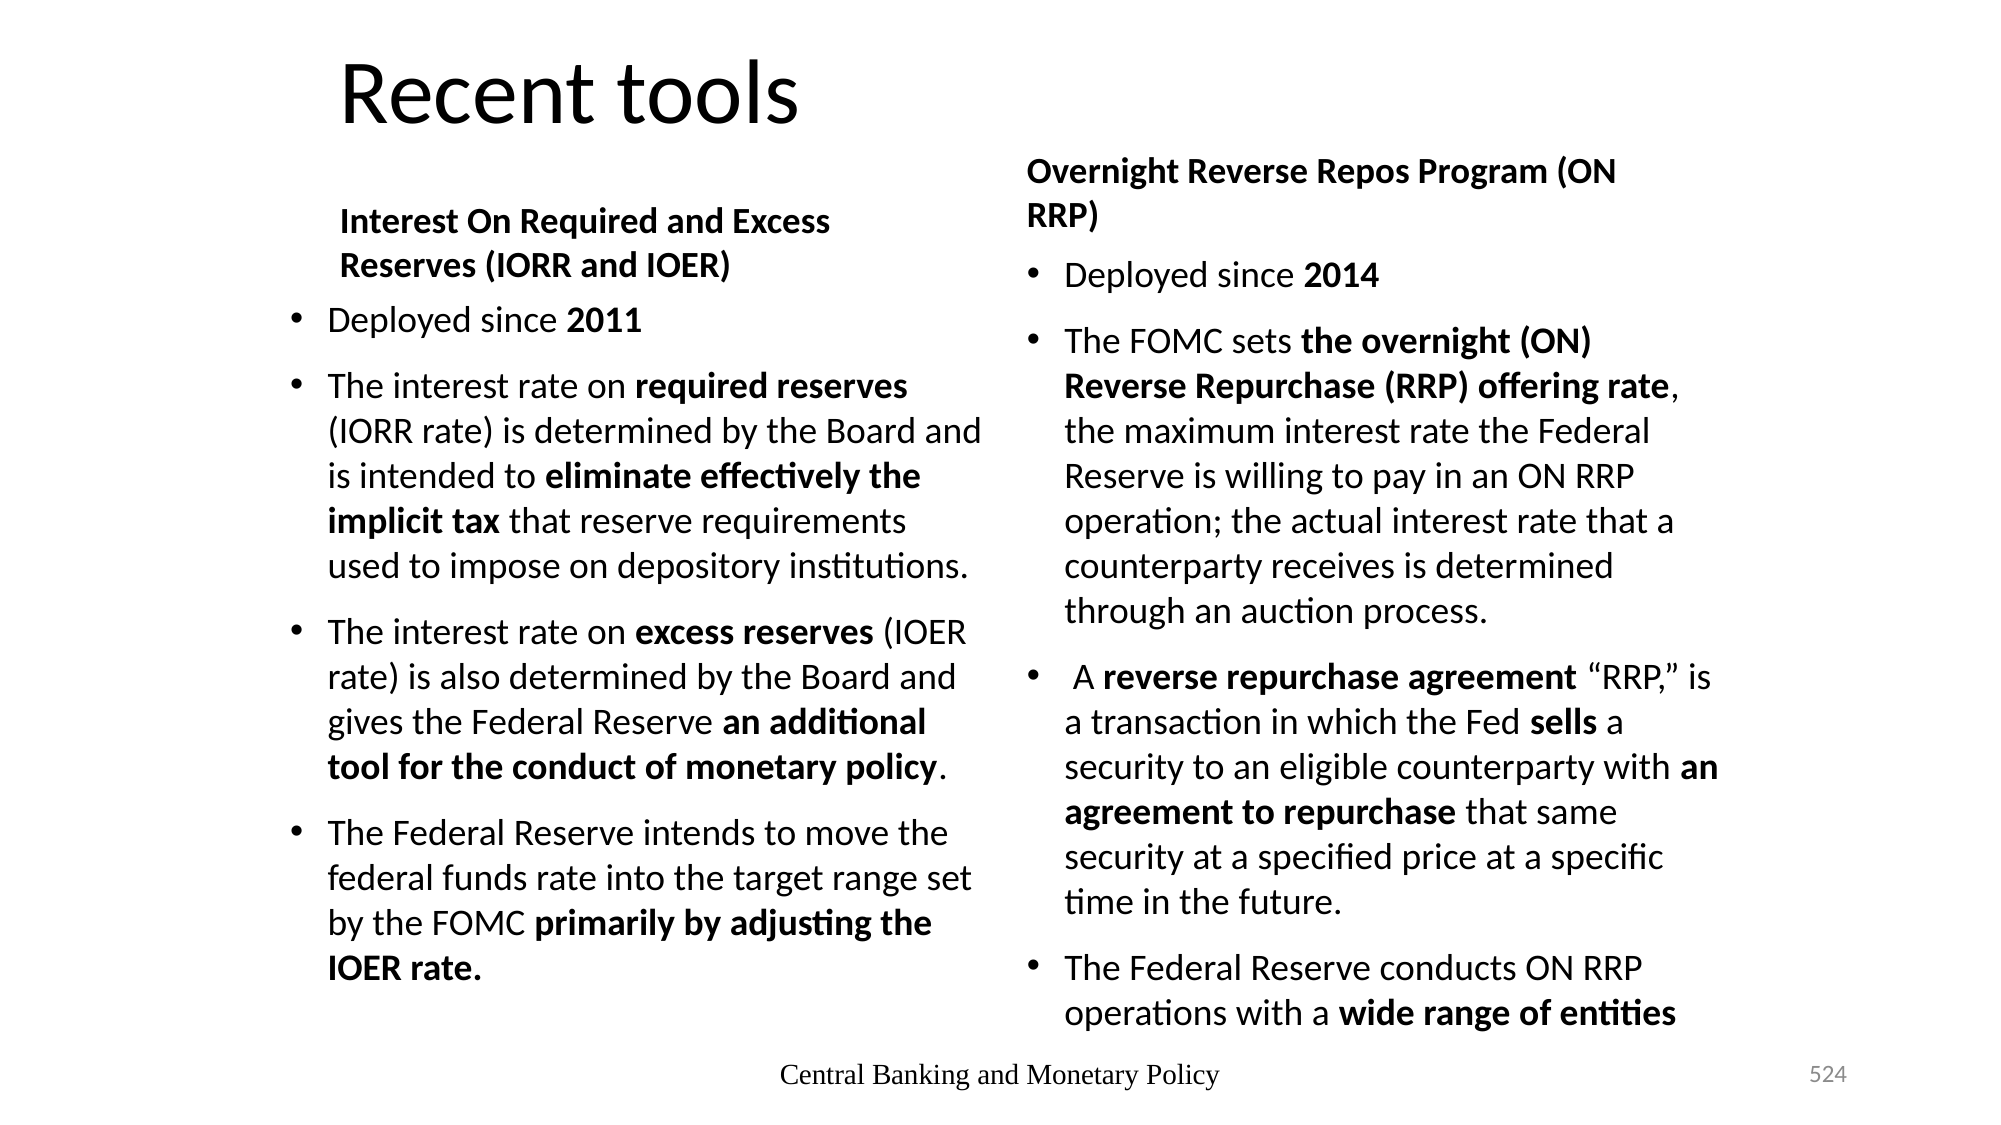

# Recent tools
Overnight Reverse Repos Program (ON RRP)
Interest On Required and Excess Reserves (IORR and IOER)
Deployed since 2014
The FOMC sets the overnight (ON) Reverse Repurchase (RRP) offering rate, the maximum interest rate the Federal Reserve is willing to pay in an ON RRP operation; the actual interest rate that a counterparty receives is determined through an auction process.
 A reverse repurchase agreement “RRP,” is a transaction in which the Fed sells a security to an eligible counterparty with an agreement to repurchase that same security at a specified price at a specific time in the future.
The Federal Reserve conducts ON RRP operations with a wide range of entities

Deployed since 2011
The interest rate on required reserves (IORR rate) is determined by the Board and is intended to eliminate effectively the implicit tax that reserve requirements used to impose on depository institutions.
The interest rate on excess reserves (IOER rate) is also determined by the Board and gives the Federal Reserve an additional tool for the conduct of monetary policy.
The Federal Reserve intends to move the federal funds rate into the target range set by the FOMC primarily by adjusting the IOER rate.
524
Central Banking and Monetary Policy